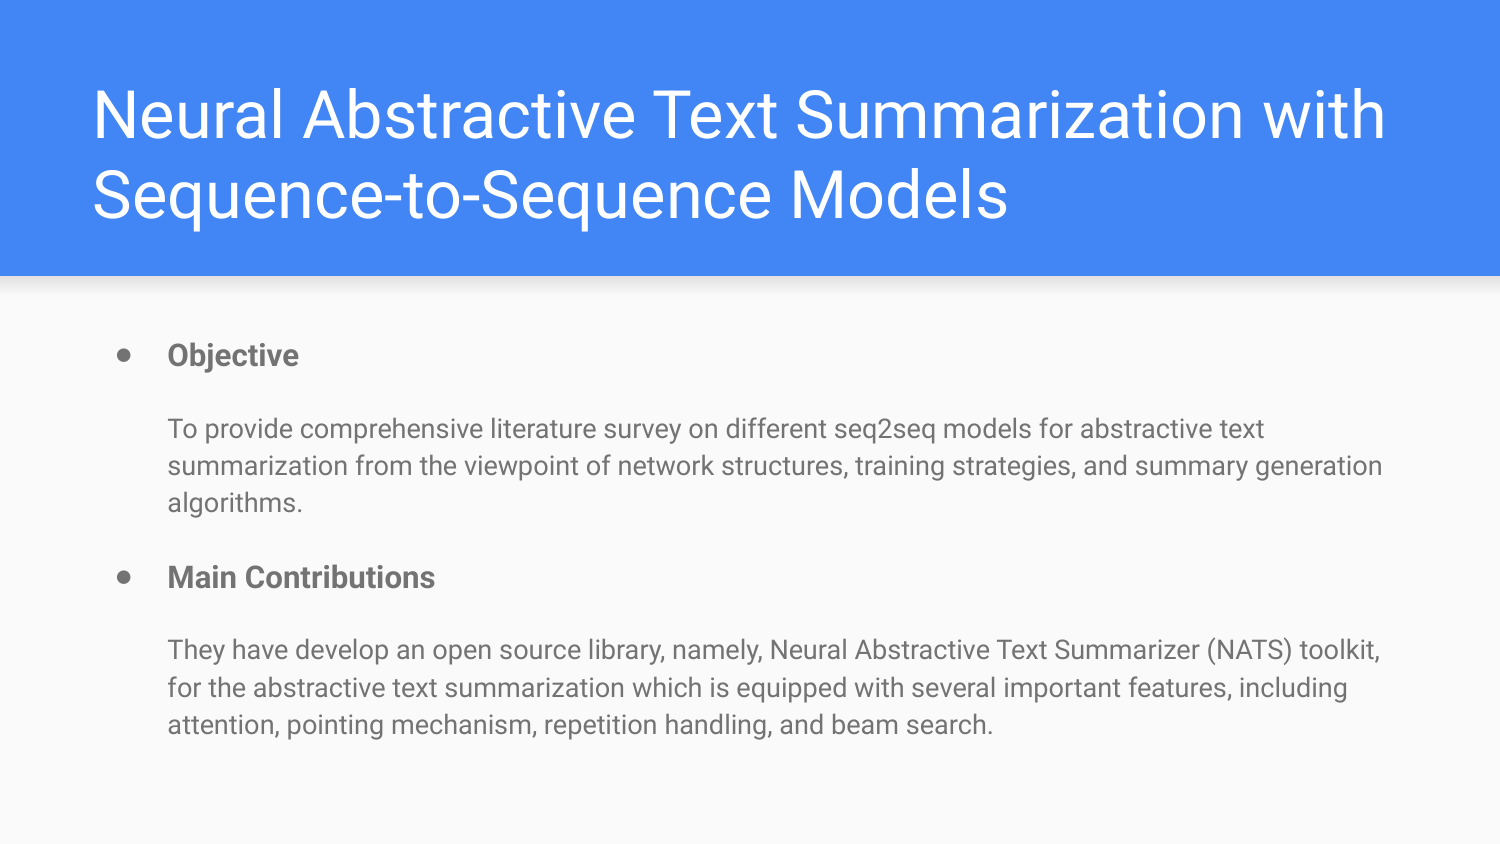

# Neural Abstractive Text Summarization with Sequence-to-Sequence Models
Objective
To provide comprehensive literature survey on different seq2seq models for abstractive text summarization from the viewpoint of network structures, training strategies, and summary generation algorithms.
Main Contributions
They have develop an open source library, namely, Neural Abstractive Text Summarizer (NATS) toolkit, for the abstractive text summarization which is equipped with several important features, including attention, pointing mechanism, repetition handling, and beam search.